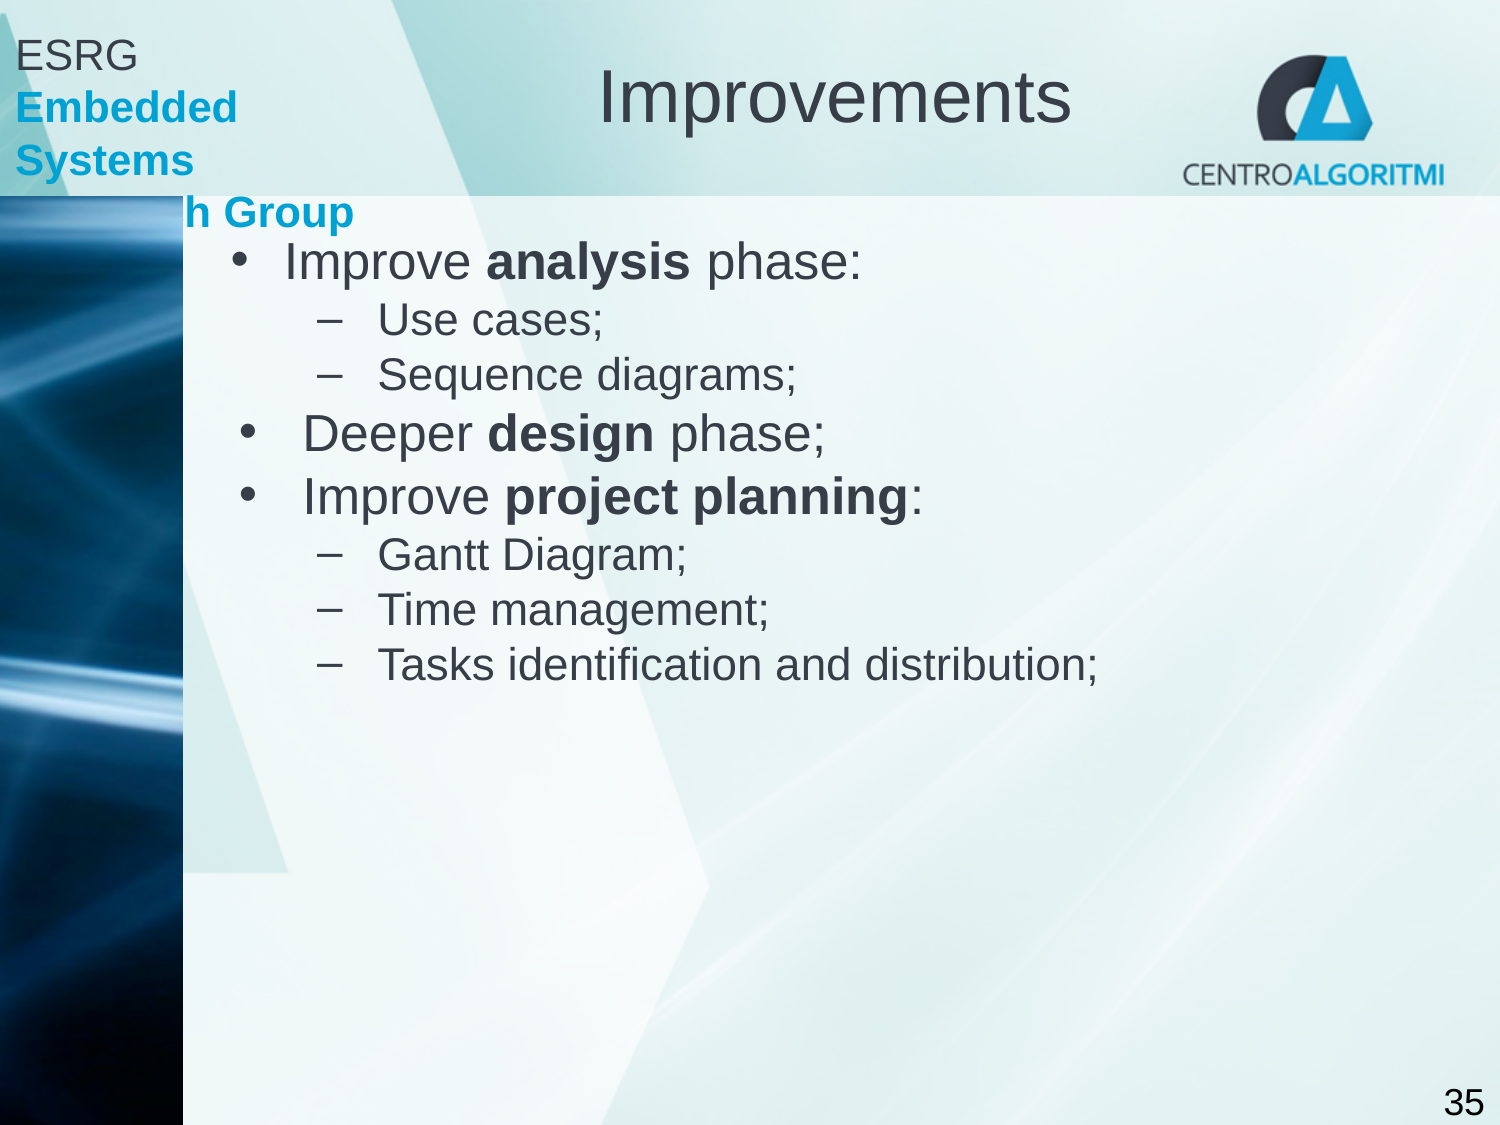

# Improvements
Improve analysis phase:
Use cases;
Sequence diagrams;
Deeper design phase;
Improve project planning:
Gantt Diagram;
Time management;
Tasks identification and distribution;
35